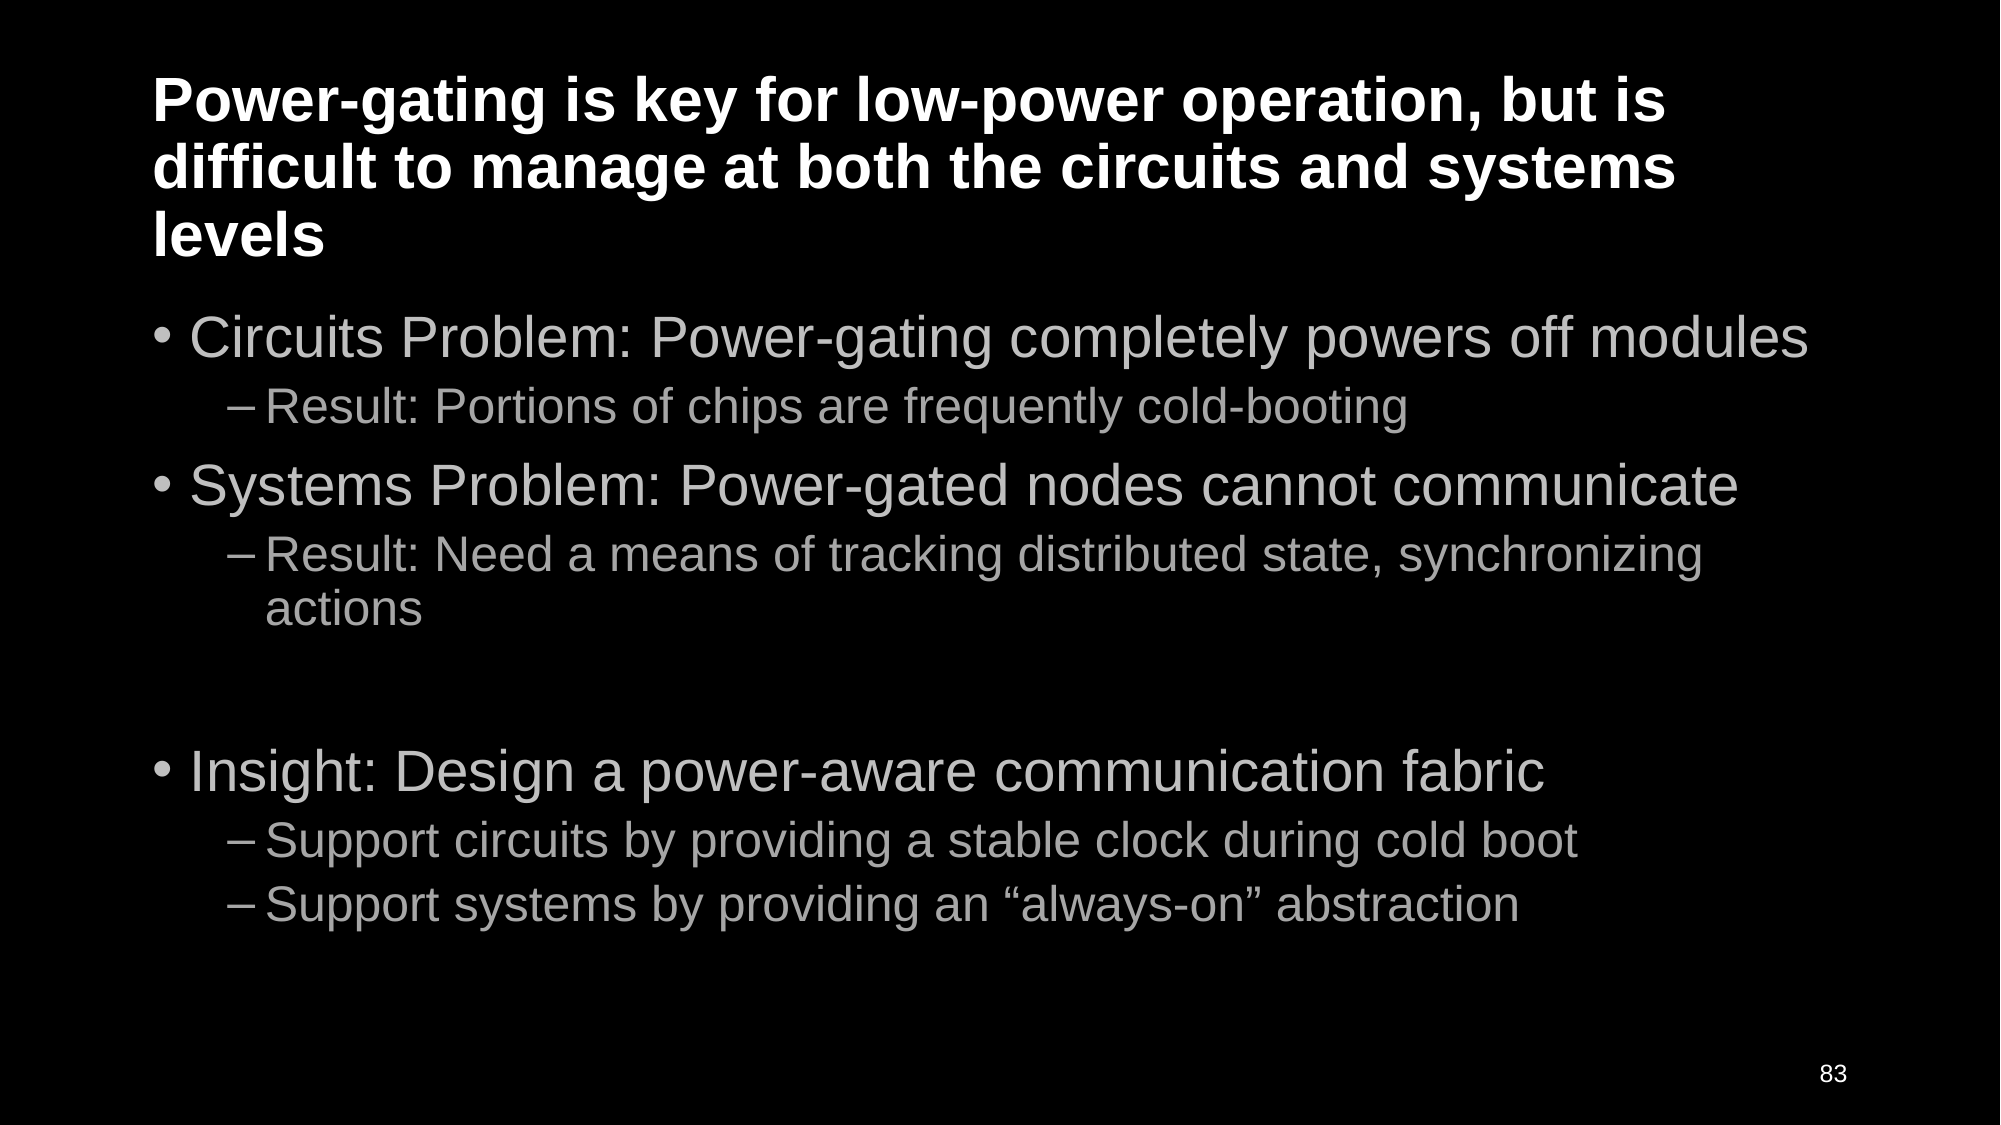

# Power-gating is key for low-power operation, but is difficult to manage at both the circuits and systems levels
Circuits Problem: Power-gating completely powers off modules
Result: Portions of chips are frequently cold-booting
Systems Problem: Power-gated nodes cannot communicate
Result: Need a means of tracking distributed state, synchronizing actions

Insight: Design a power-aware communication fabric
Support circuits by providing a stable clock during cold boot
Support systems by providing an “always-on” abstraction
83